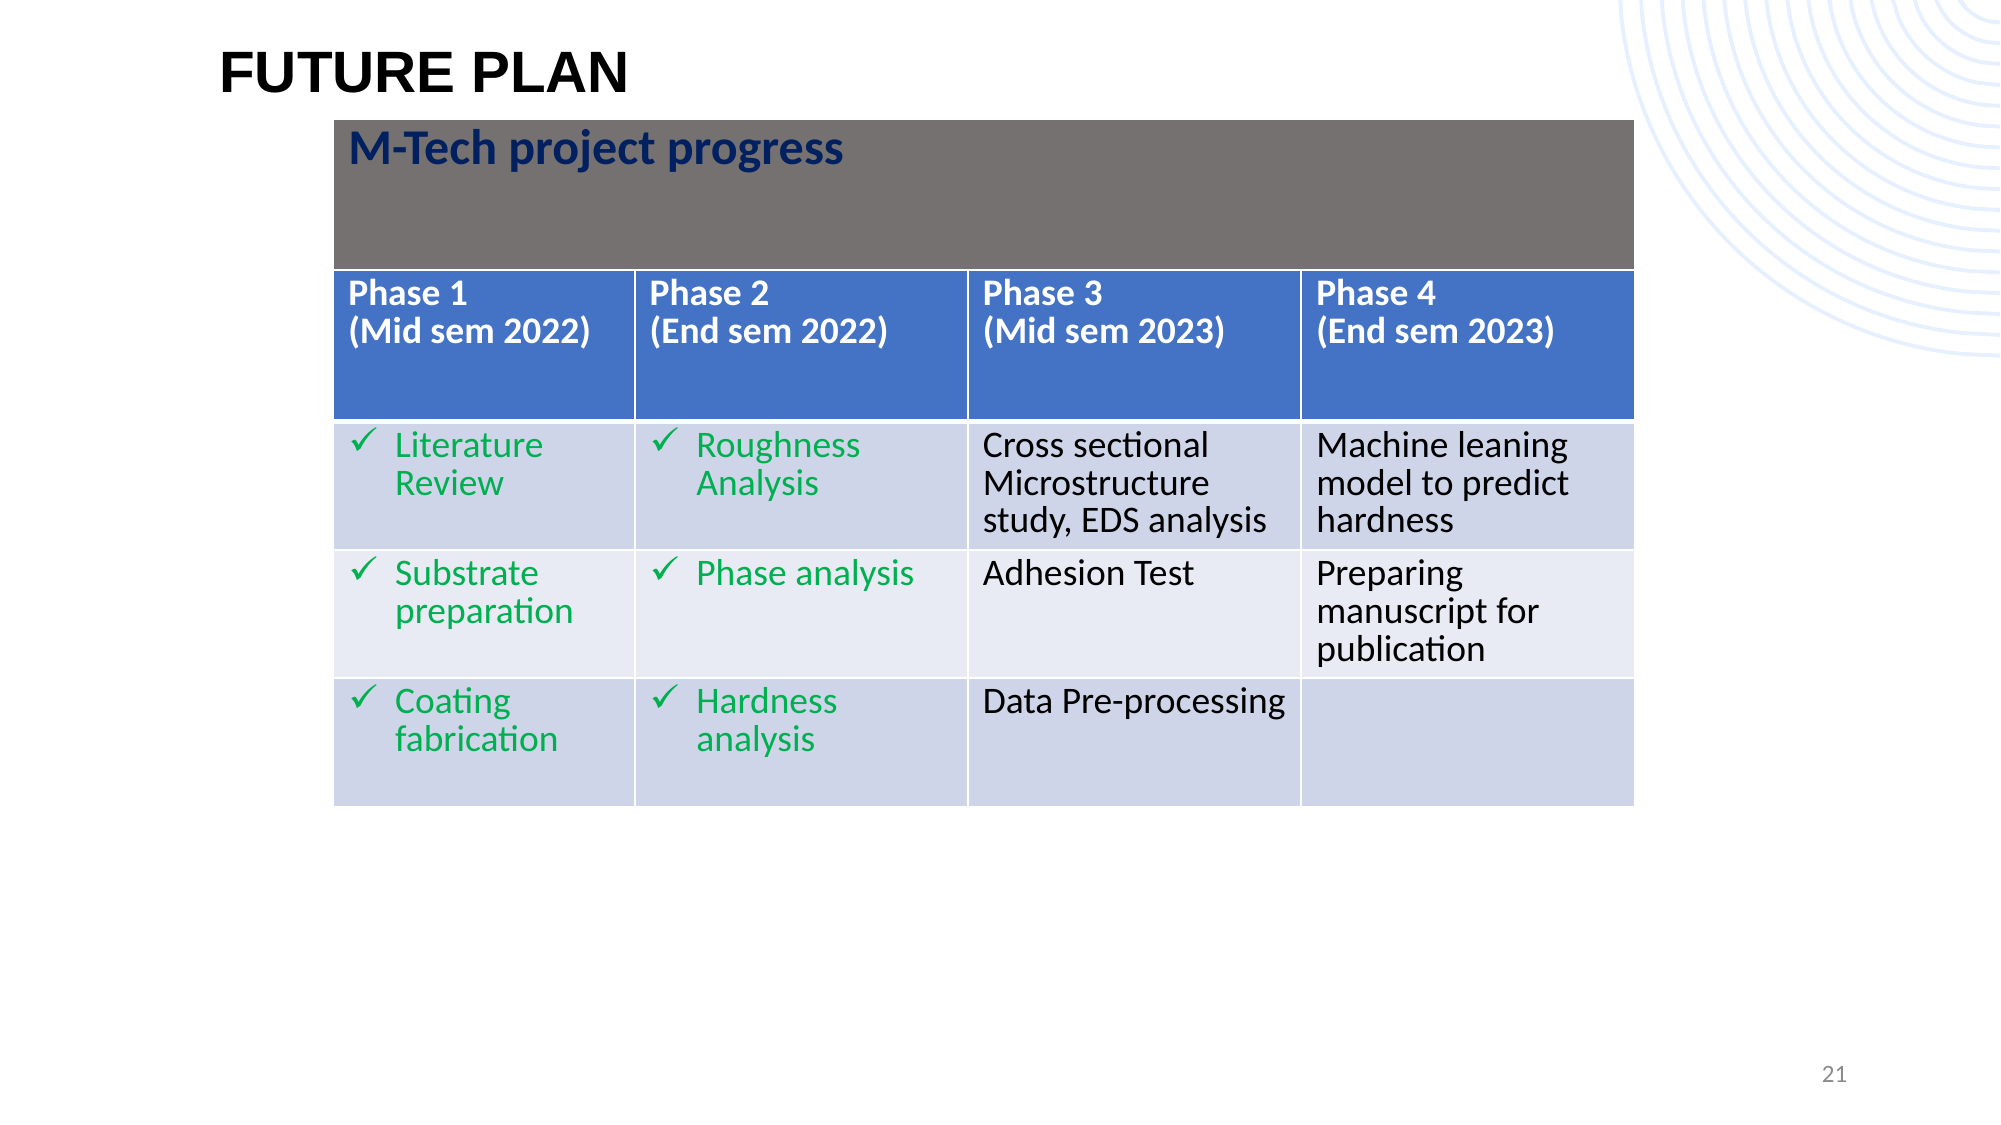

FUTURE PLAN
| M-Tech project progress |
| --- |
| Phase 1 (Mid sem 2022) | Phase 2 (End sem 2022) | Phase 3 (Mid sem 2023) | Phase 4 (End sem 2023) |
| --- | --- | --- | --- |
| Literature Review | Roughness Analysis | Cross sectional Microstructure study, EDS analysis | Machine leaning model to predict hardness |
| Substrate preparation | Phase analysis | Adhesion Test | Preparing manuscript for publication |
| Coating fabrication | Hardness analysis | Data Pre-processing |  |
21